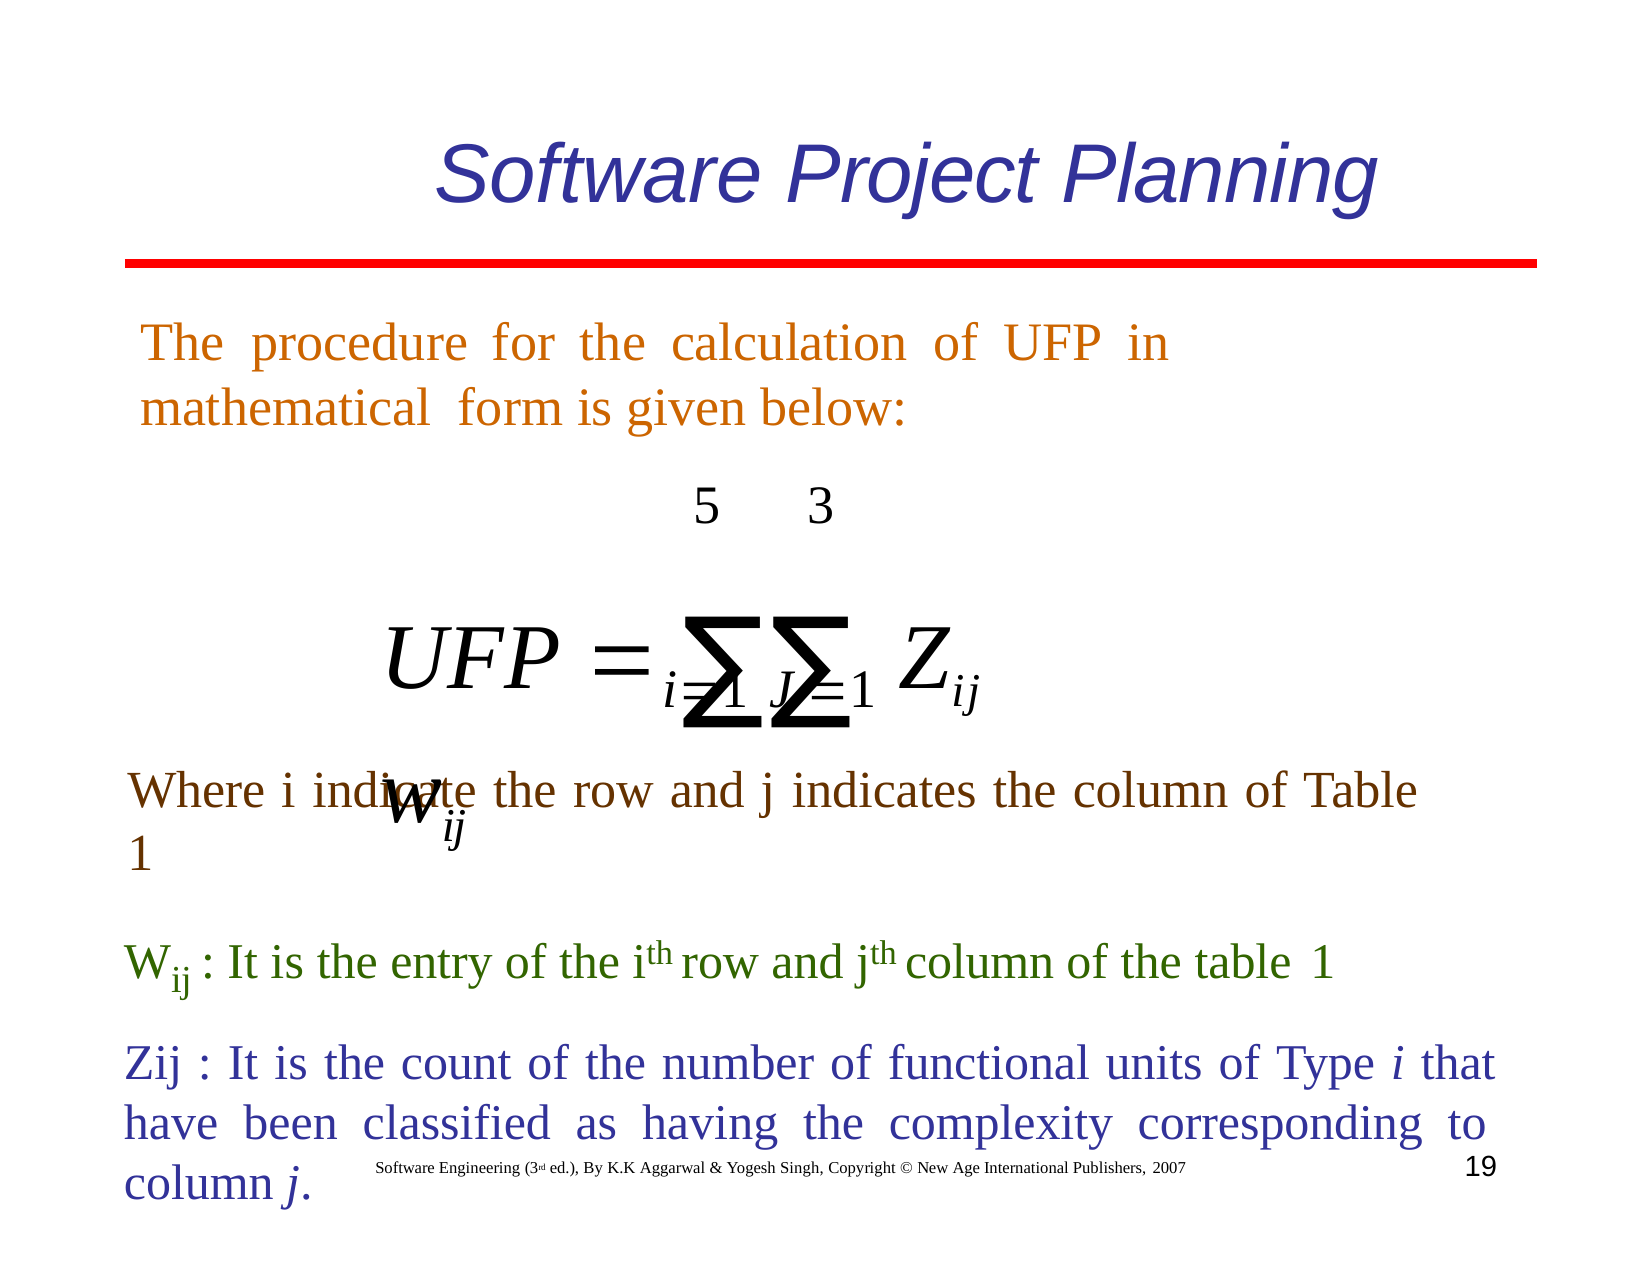

# Software Project Planning

The	procedure	for	the	calculation	of	UFP	in	mathematical  form is given below:
5	3
UFP = ∑∑ Zij wij
i=1	J =1
Where i indicate the row and j indicates the column of Table 1
Wij : It is the entry of the ith row and jth column of the table 1
Zij : It is the count of the number of functional units of Type i that  have been classified as having the complexity corresponding to  column j.
19
Software Engineering (3rd  ed.), By K.K Aggarwal & Yogesh Singh, Copyright © New Age International Publishers, 2007